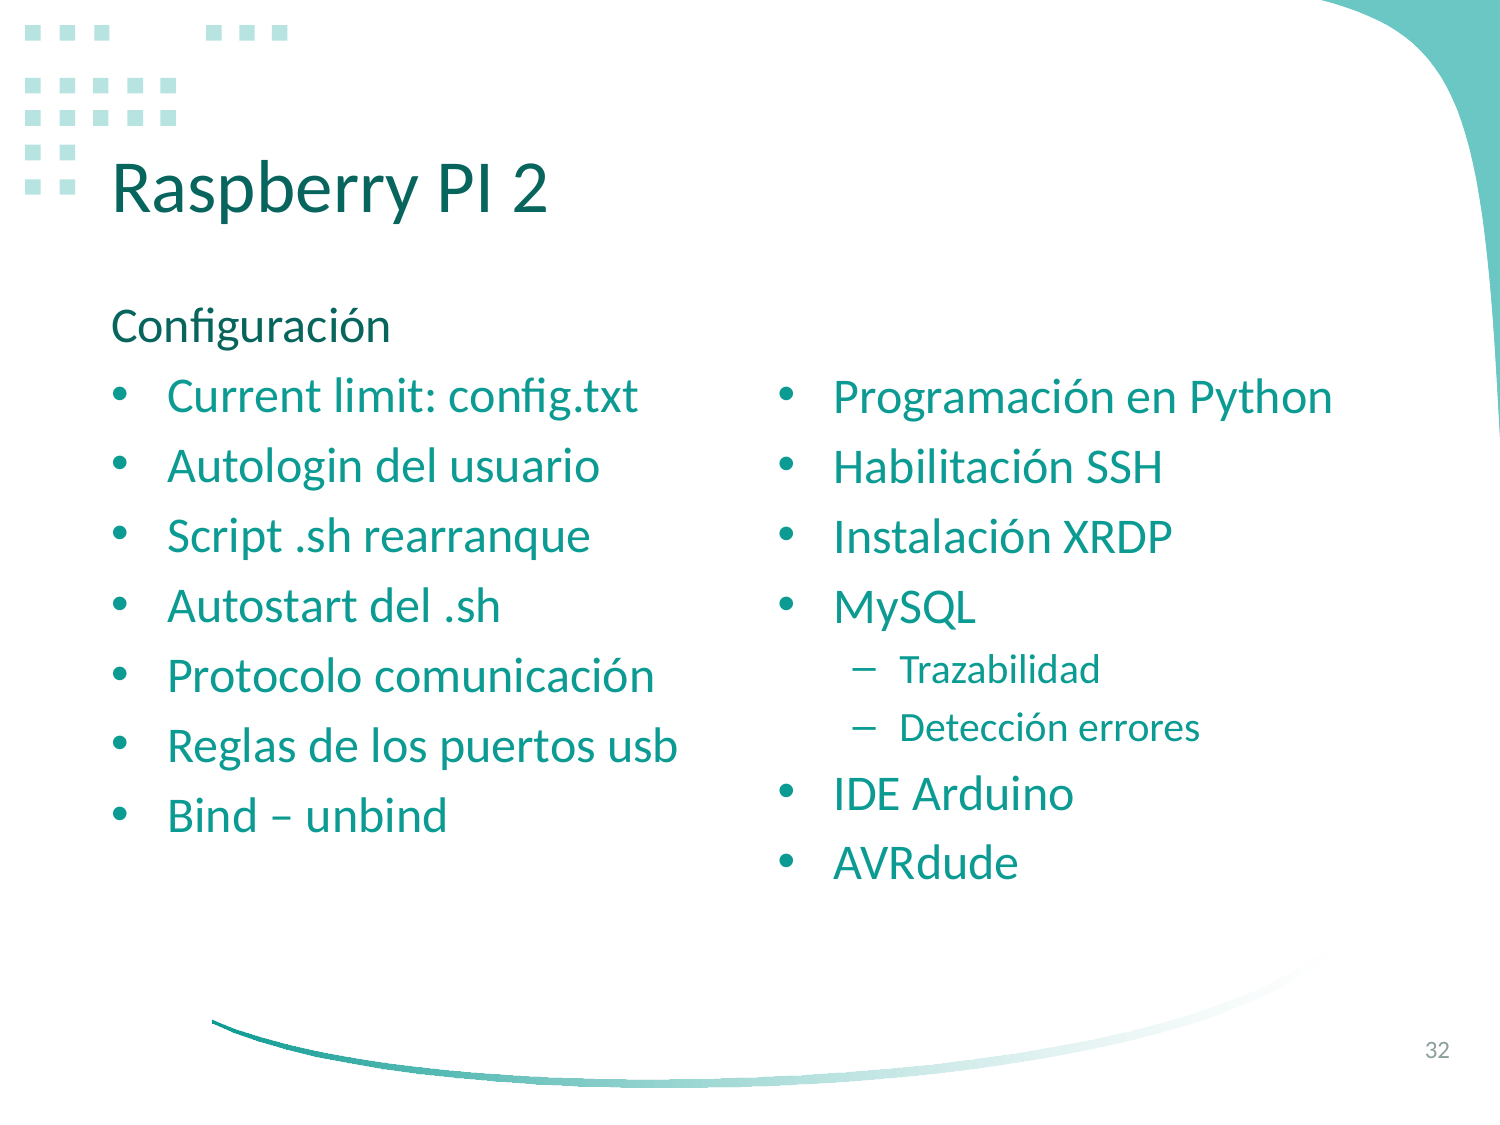

# Raspberry PI 2
Configuración
Current limit: config.txt
Autologin del usuario
Script .sh rearranque
Autostart del .sh
Protocolo comunicación
Reglas de los puertos usb
Bind – unbind

Programación en Python
Habilitación SSH
Instalación XRDP
MySQL
Trazabilidad
Detección errores
IDE Arduino
AVRdude

32